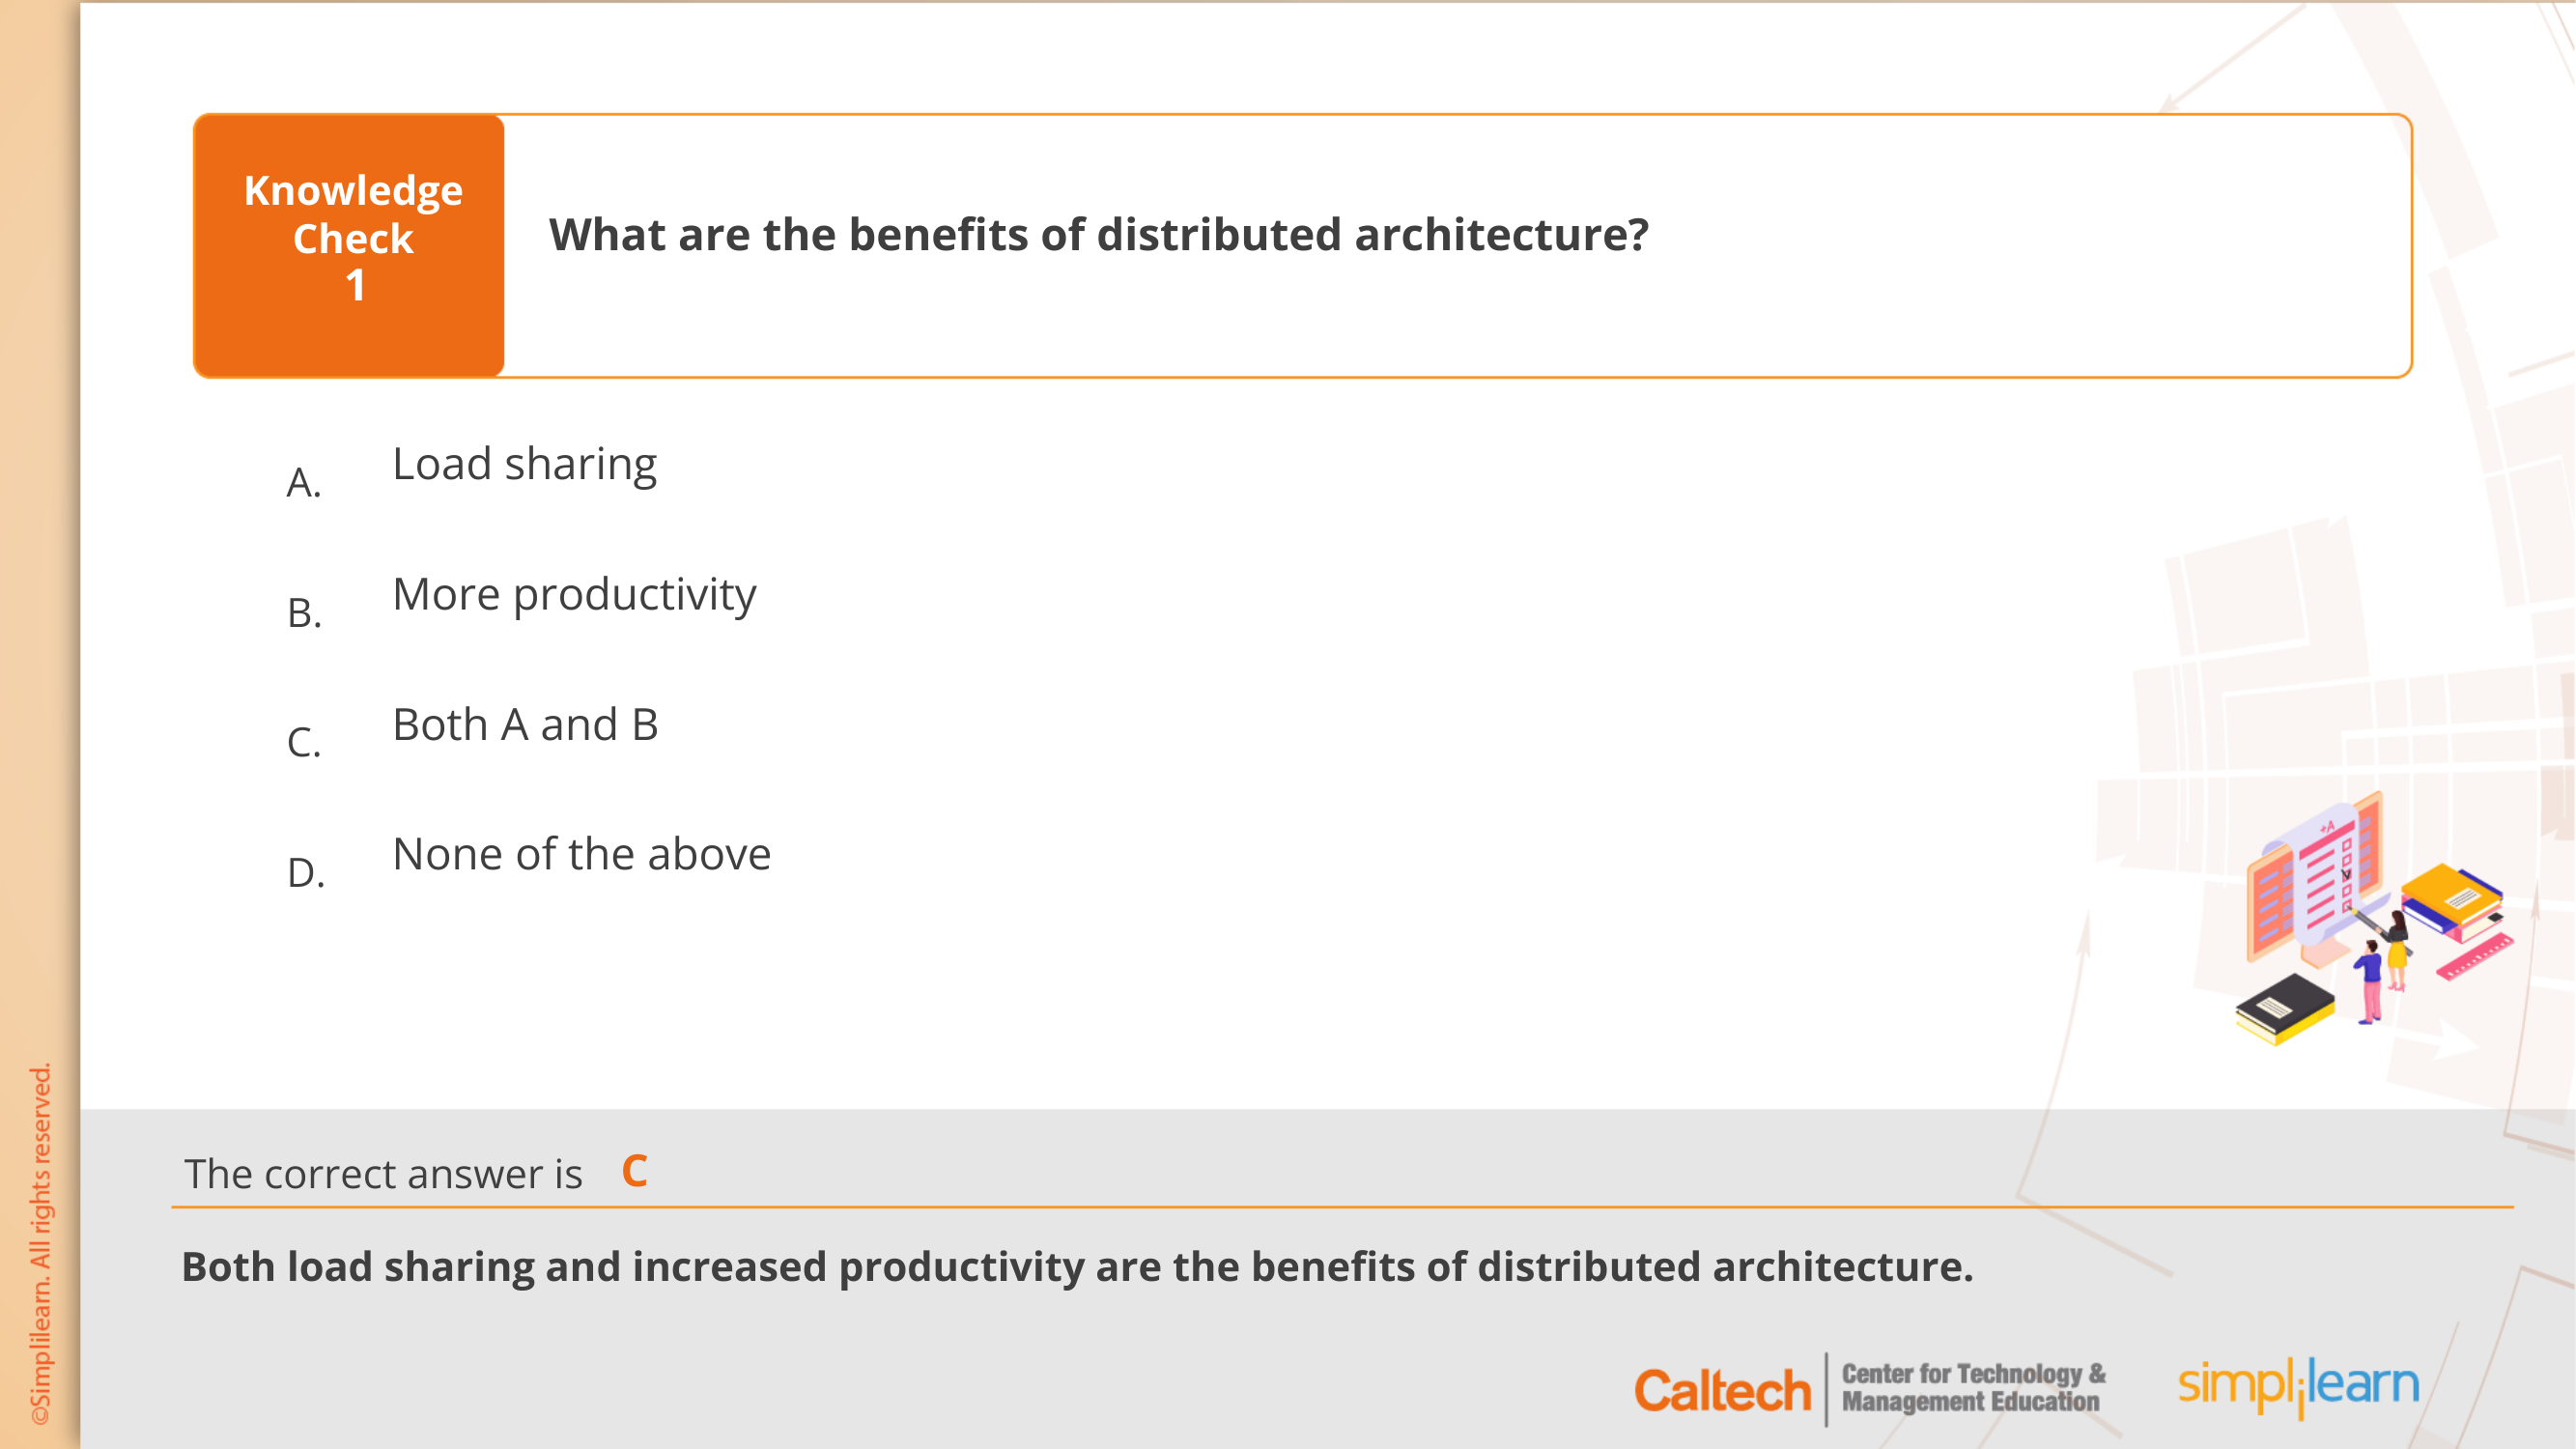

What are the benefits of distributed architecture?
1
Load sharing
More productivity
Both A and B
None of the above
C
Both load sharing and increased productivity are the benefits of distributed architecture.